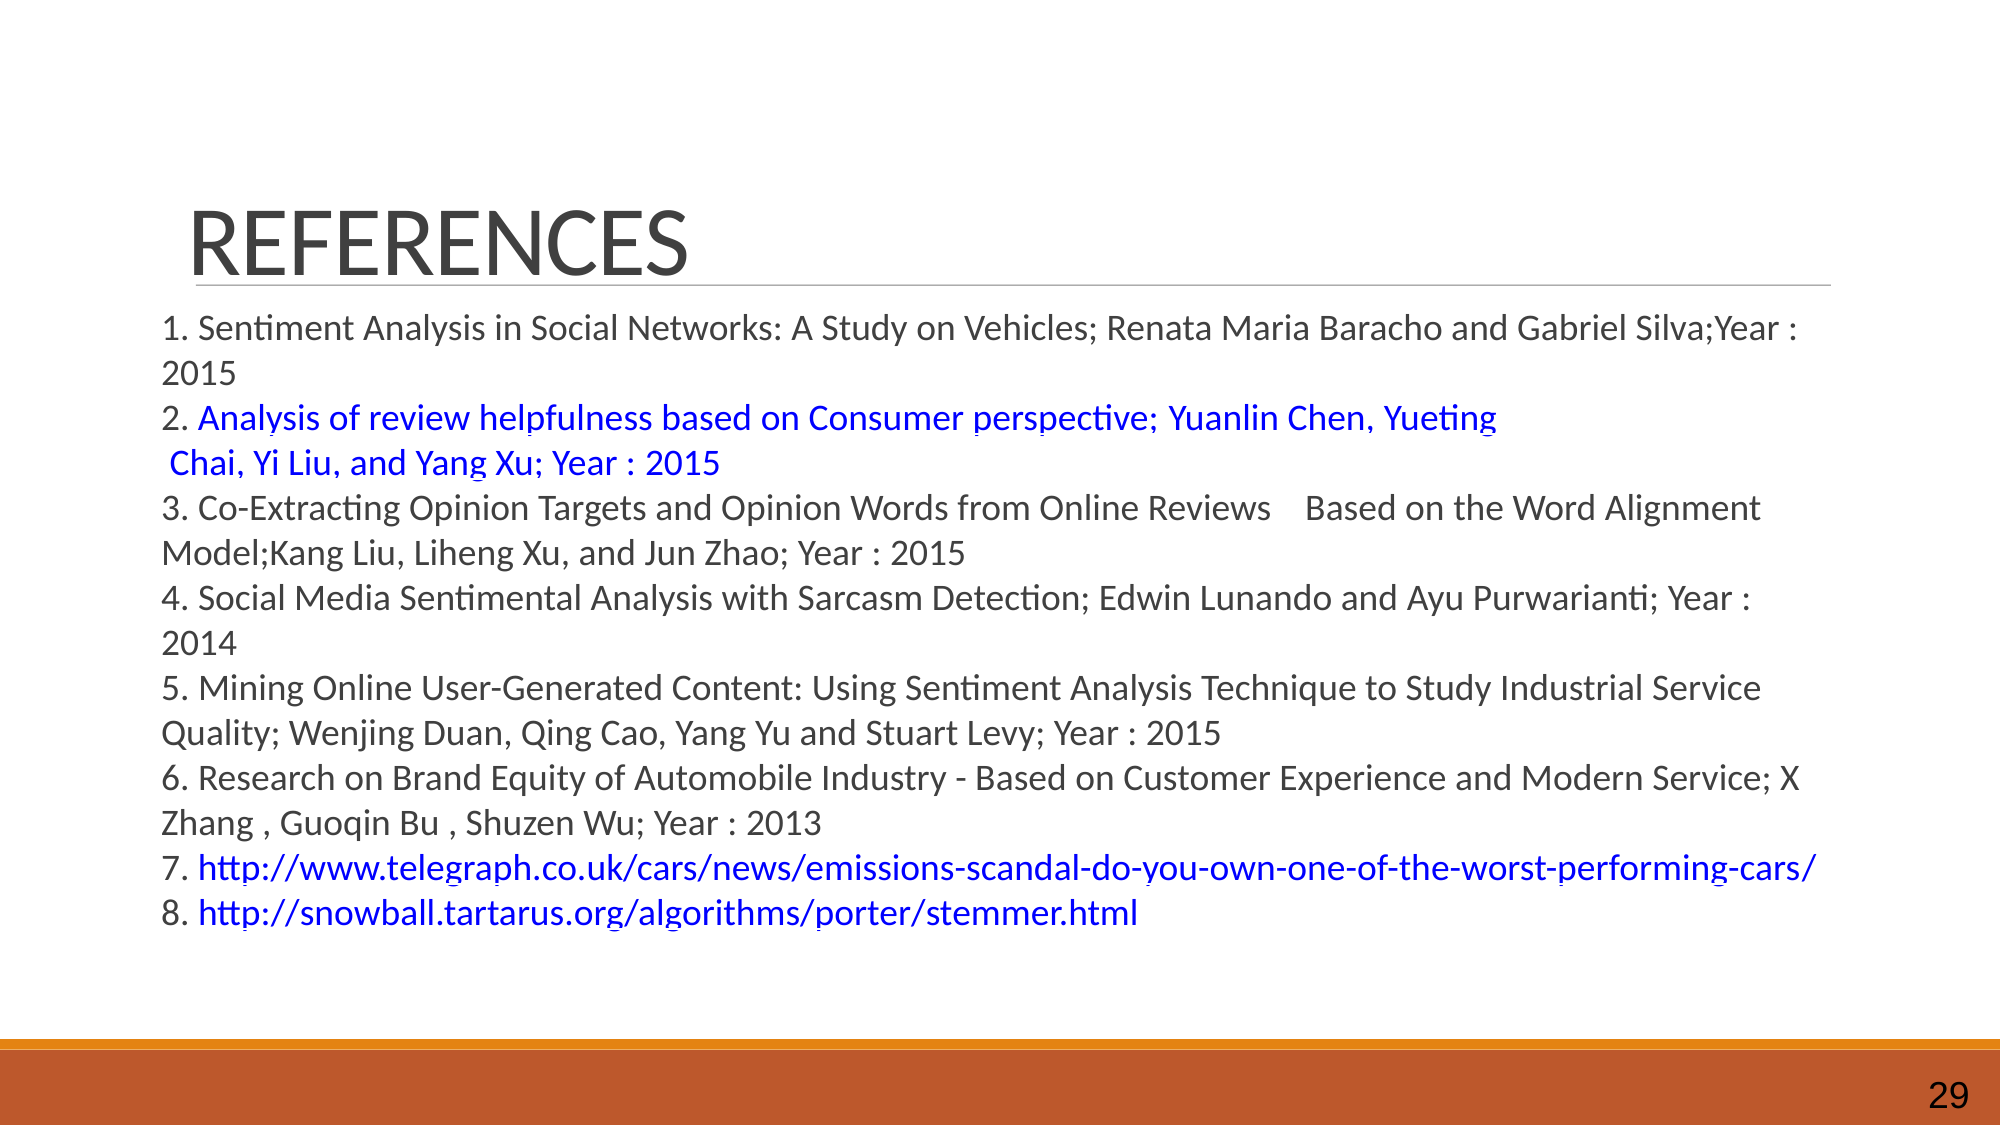

REFERENCES
1. Sentiment Analysis in Social Networks: A Study on Vehicles; Renata Maria Baracho and Gabriel Silva;Year : 2015
2. Analysis of review helpfulness based on Consumer perspective; Yuanlin Chen, Yueting Chai, Yi Liu, and Yang Xu; Year : 2015
3. Co-Extracting Opinion Targets and Opinion Words from Online Reviews    Based on the Word Alignment Model;Kang Liu, Liheng Xu, and Jun Zhao; Year : 2015
4. Social Media Sentimental Analysis with Sarcasm Detection; Edwin Lunando and Ayu Purwarianti; Year : 2014
5. Mining Online User-Generated Content: Using Sentiment Analysis Technique to Study Industrial Service Quality; Wenjing Duan, Qing Cao, Yang Yu and Stuart Levy; Year : 2015
6. Research on Brand Equity of Automobile Industry - Based on Customer Experience and Modern Service; X Zhang , Guoqin Bu , Shuzen Wu; Year : 2013
7. http://www.telegraph.co.uk/cars/news/emissions-scandal-do-you-own-one-of-the-worst-performing-cars/
8. http://snowball.tartarus.org/algorithms/porter/stemmer.html

29